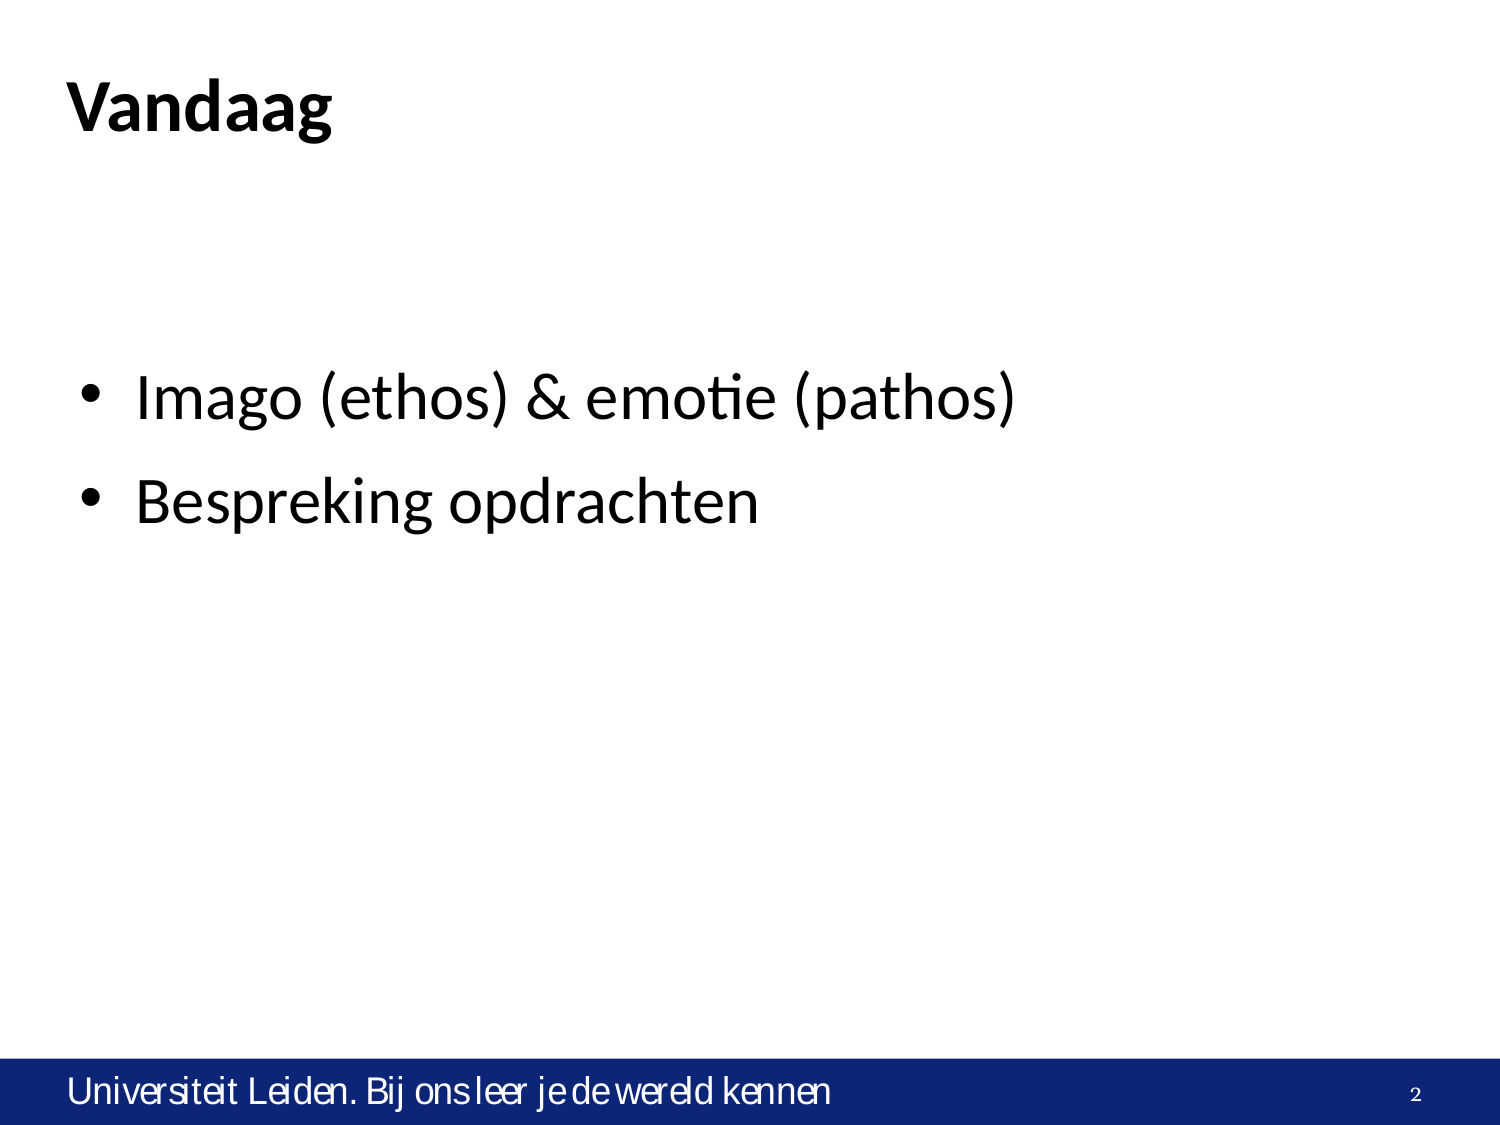

# Vandaag
Imago (ethos) & emotie (pathos)
Bespreking opdrachten